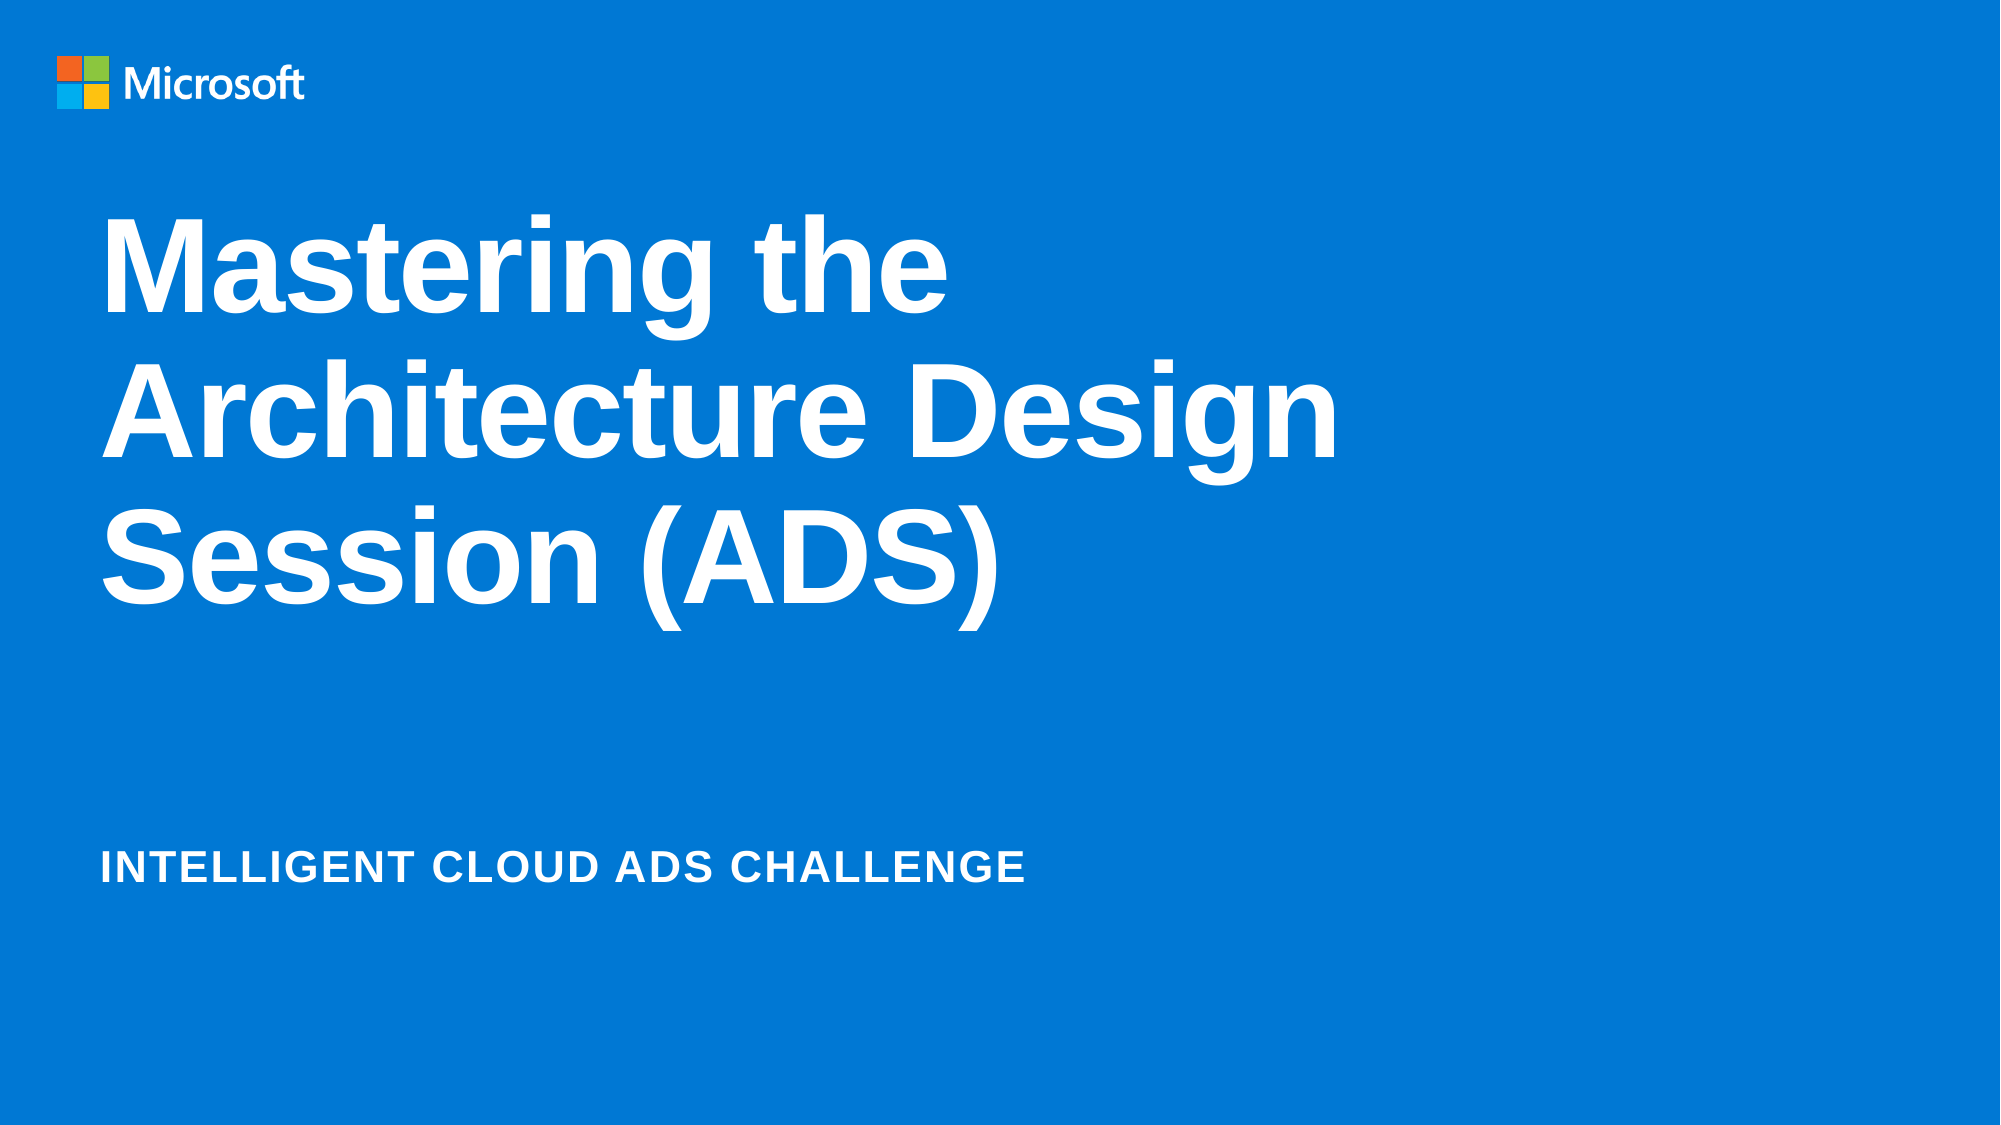

Mastering the
Architecture Design Session (ADS)

Intelligent cloud ADS Challenge